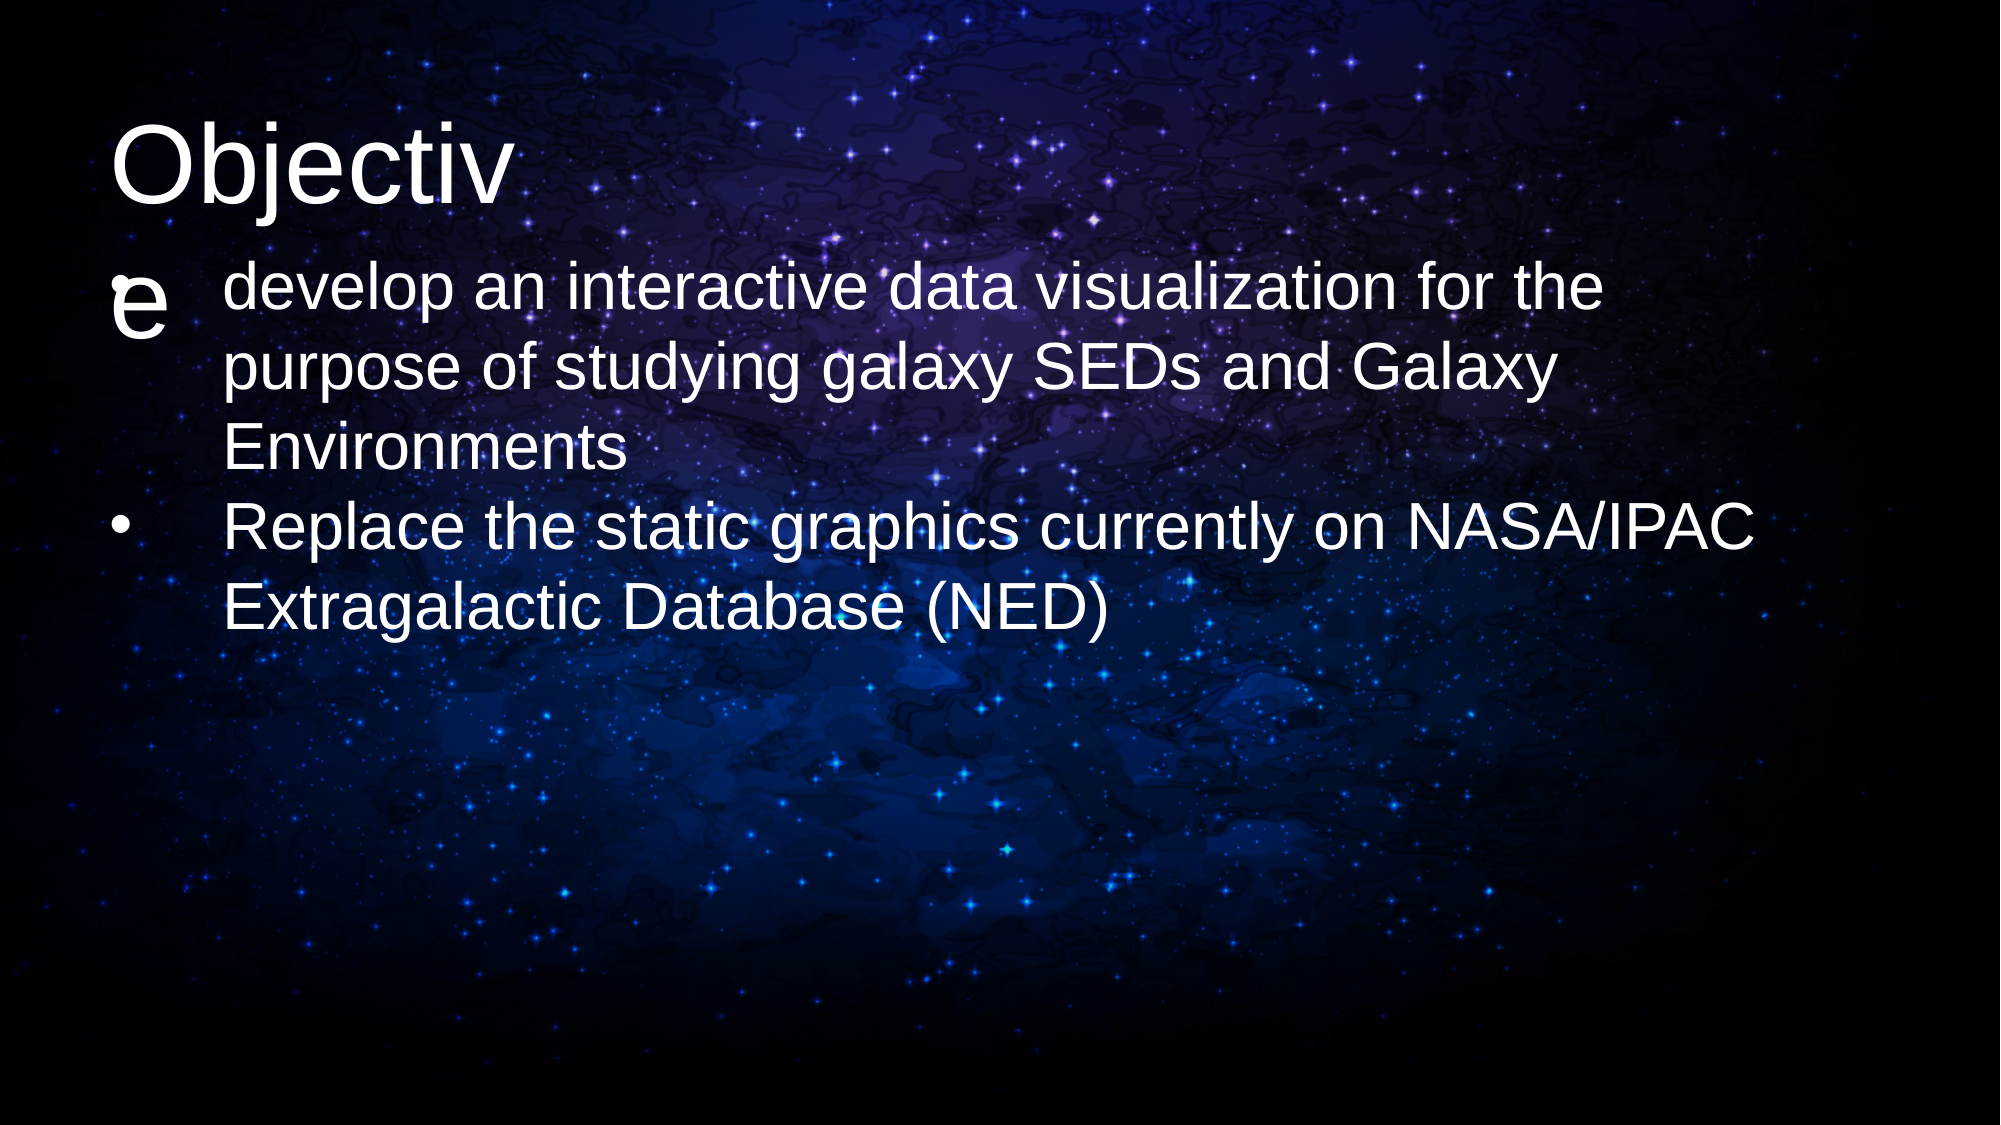

Objective
develop an interactive data visualization for the purpose of studying galaxy SEDs and Galaxy Environments
Replace the static graphics currently on NASA/IPAC Extragalactic Database (NED)